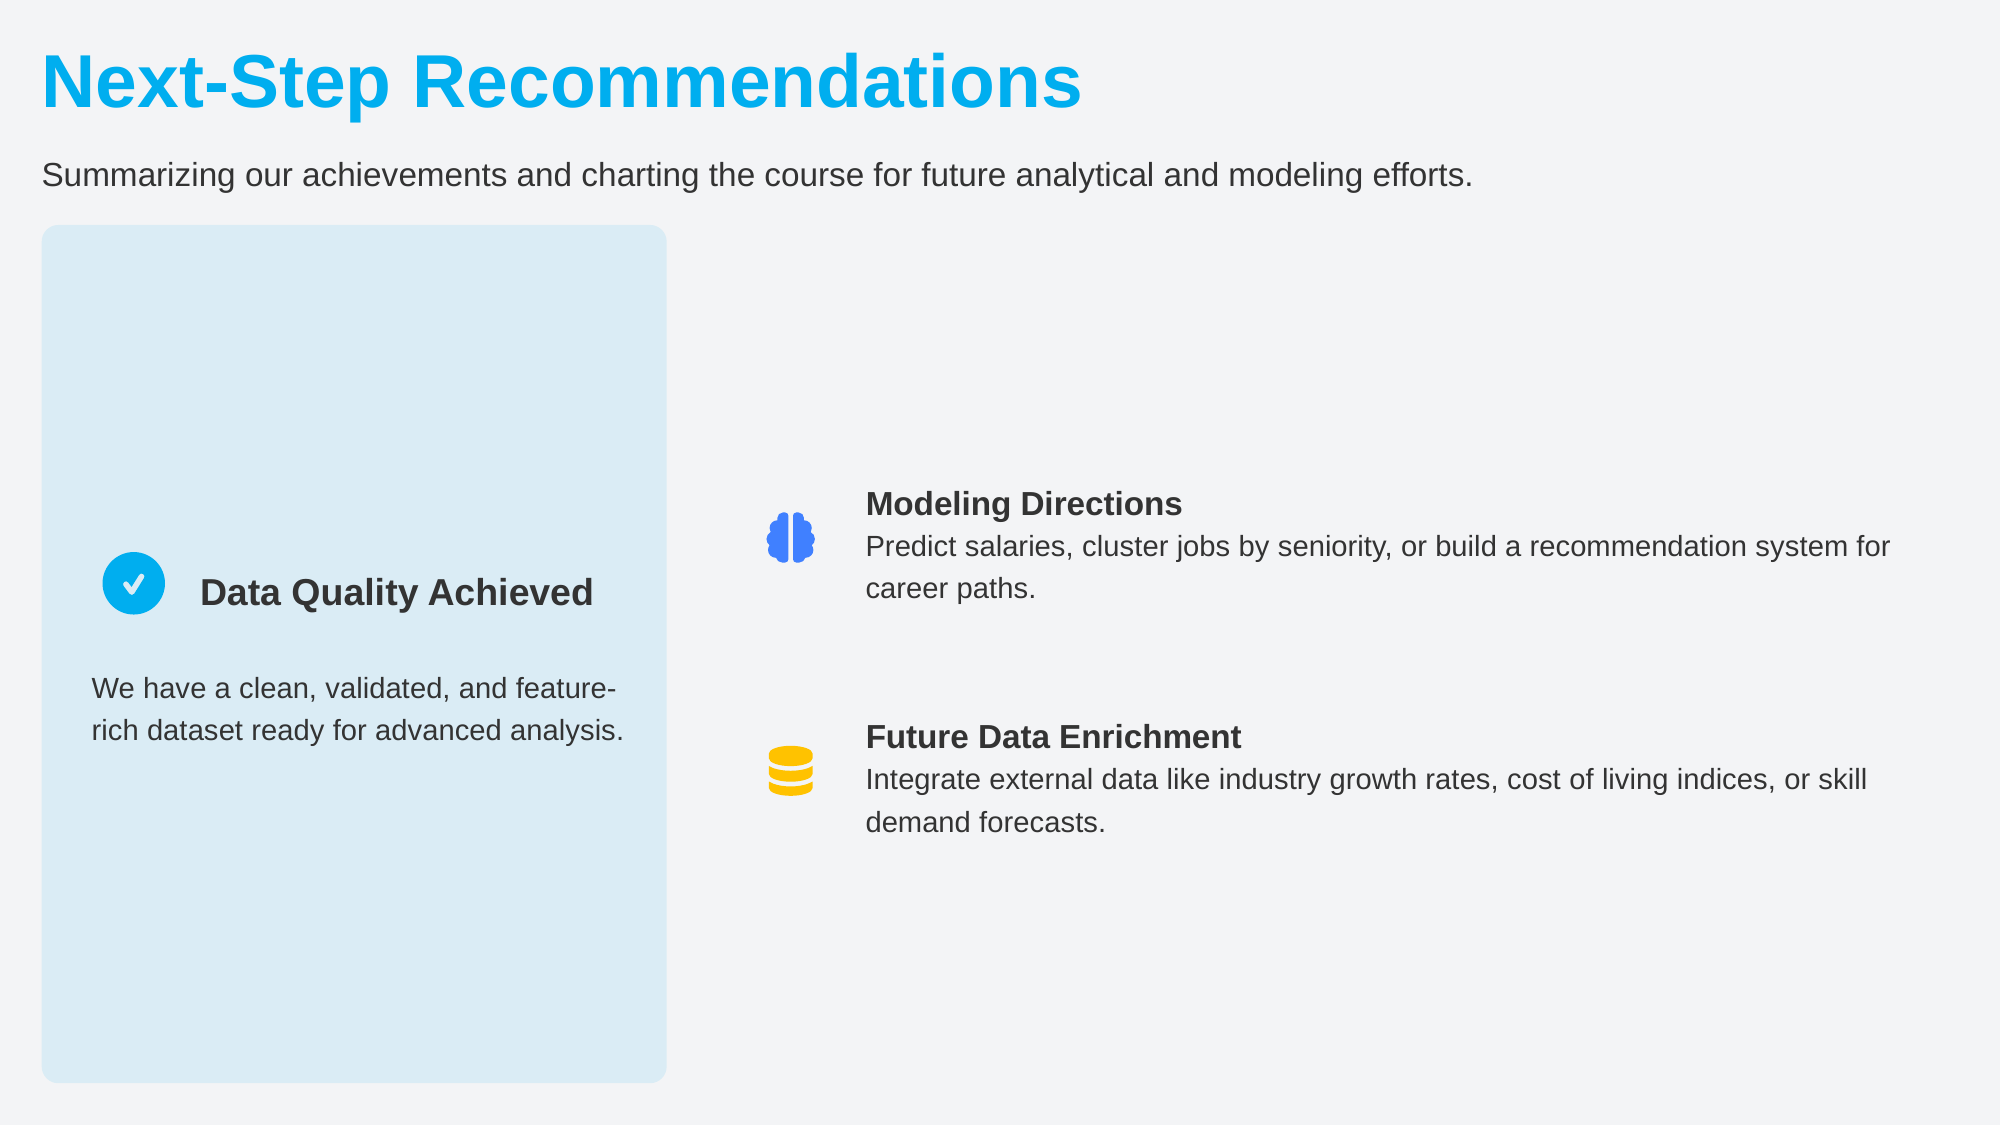

Next-Step Recommendations
Summarizing our achievements and charting the course for future analytical and modeling efforts.

Modeling Directions

Predict salaries, cluster jobs by seniority, or build a recommendation system for career paths.

Data Quality Achieved
We have a clean, validated, and feature-rich dataset ready for advanced analysis.

Future Data Enrichment

Integrate external data like industry growth rates, cost of living indices, or skill demand forecasts.